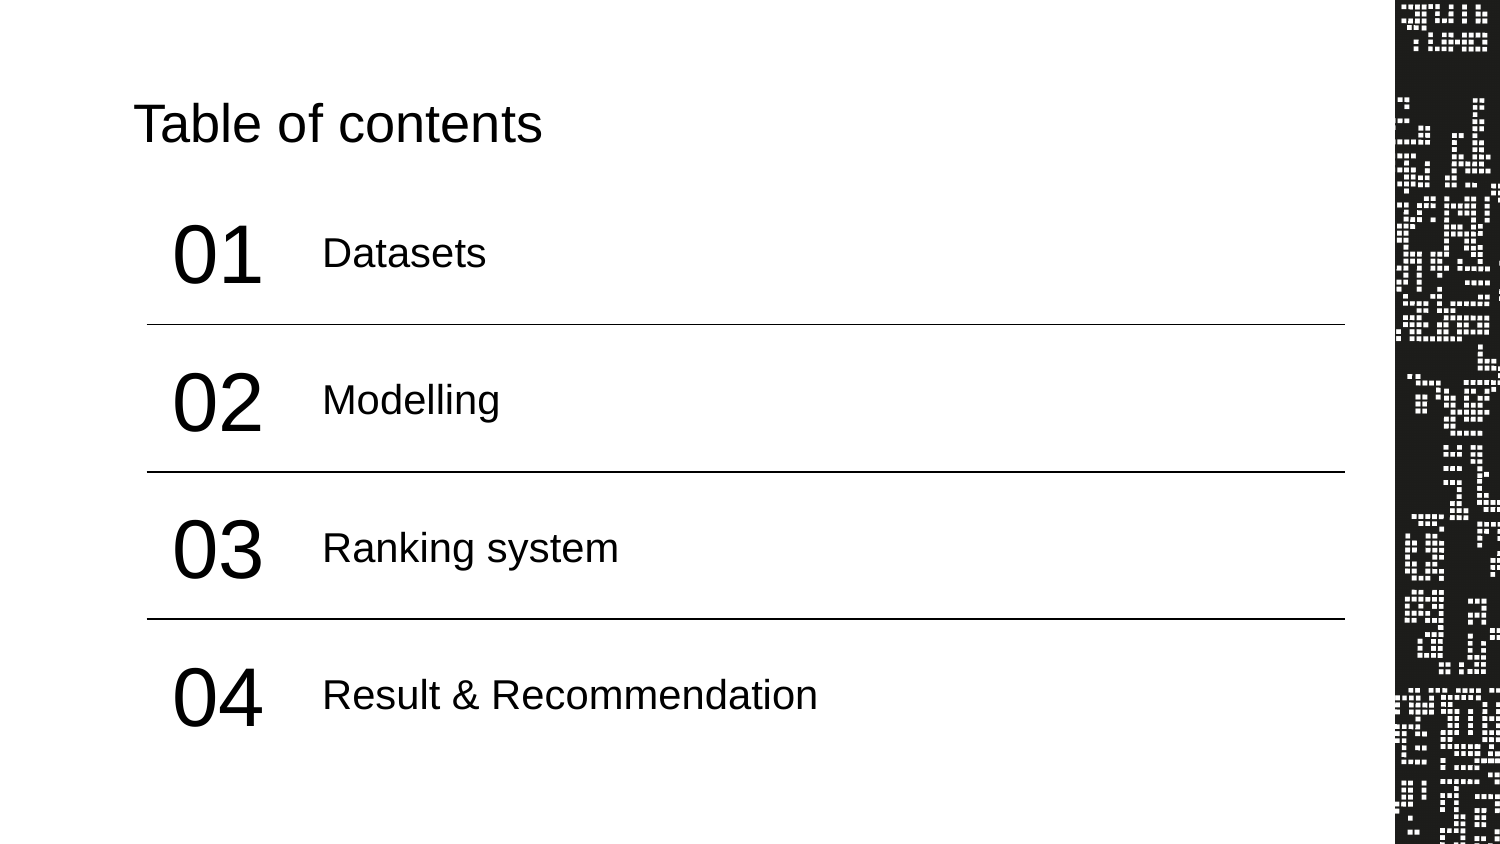

# Table of contents
01
Datasets
02
Modelling
03
Ranking system
04
Result & Recommendation